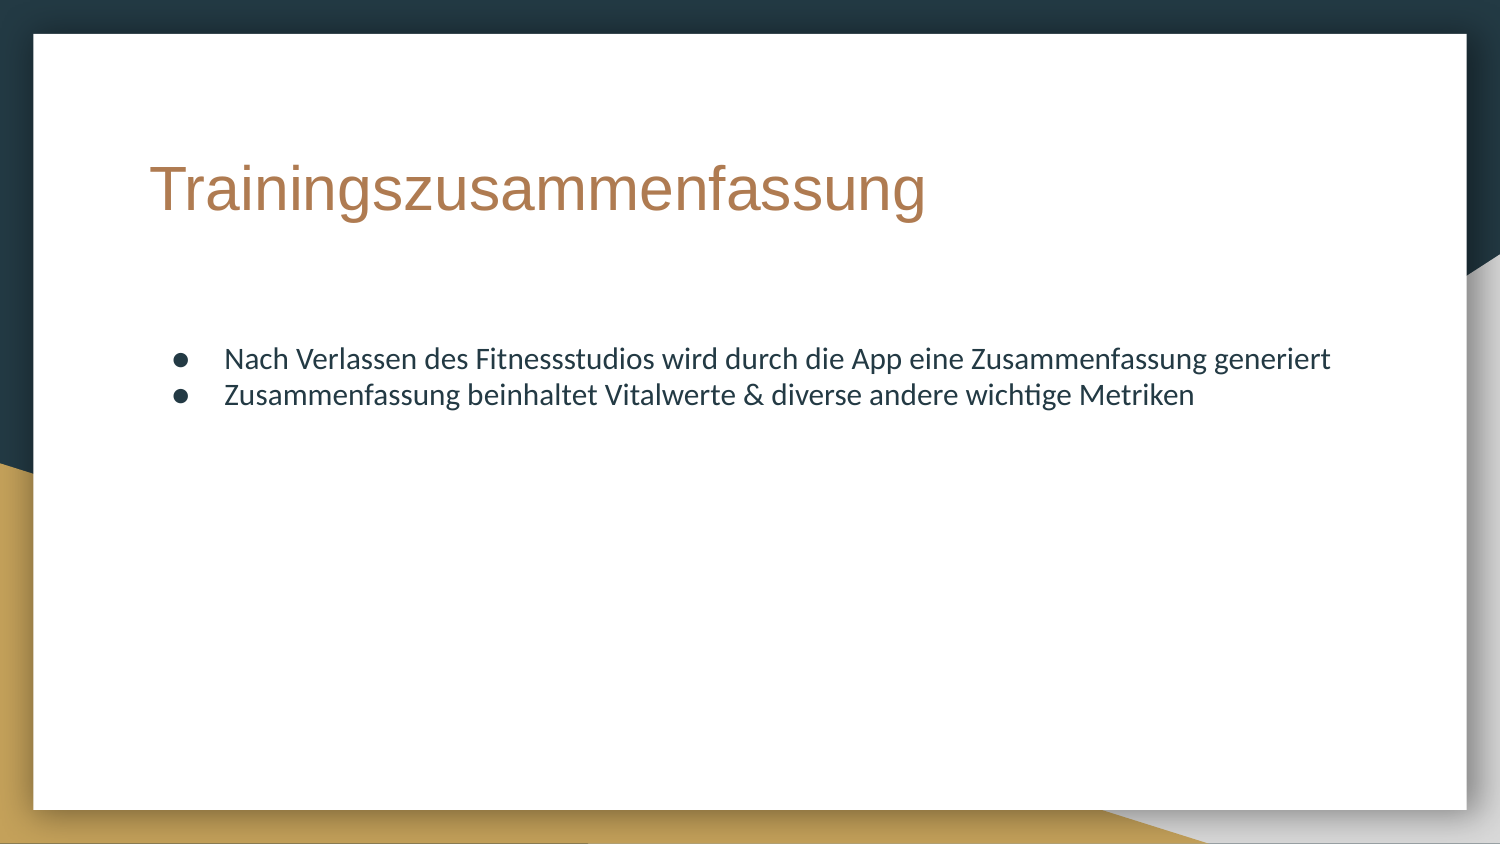

# Trainingszusammenfassung
Nach Verlassen des Fitnessstudios wird durch die App eine Zusammenfassung generiert
Zusammenfassung beinhaltet Vitalwerte & diverse andere wichtige Metriken